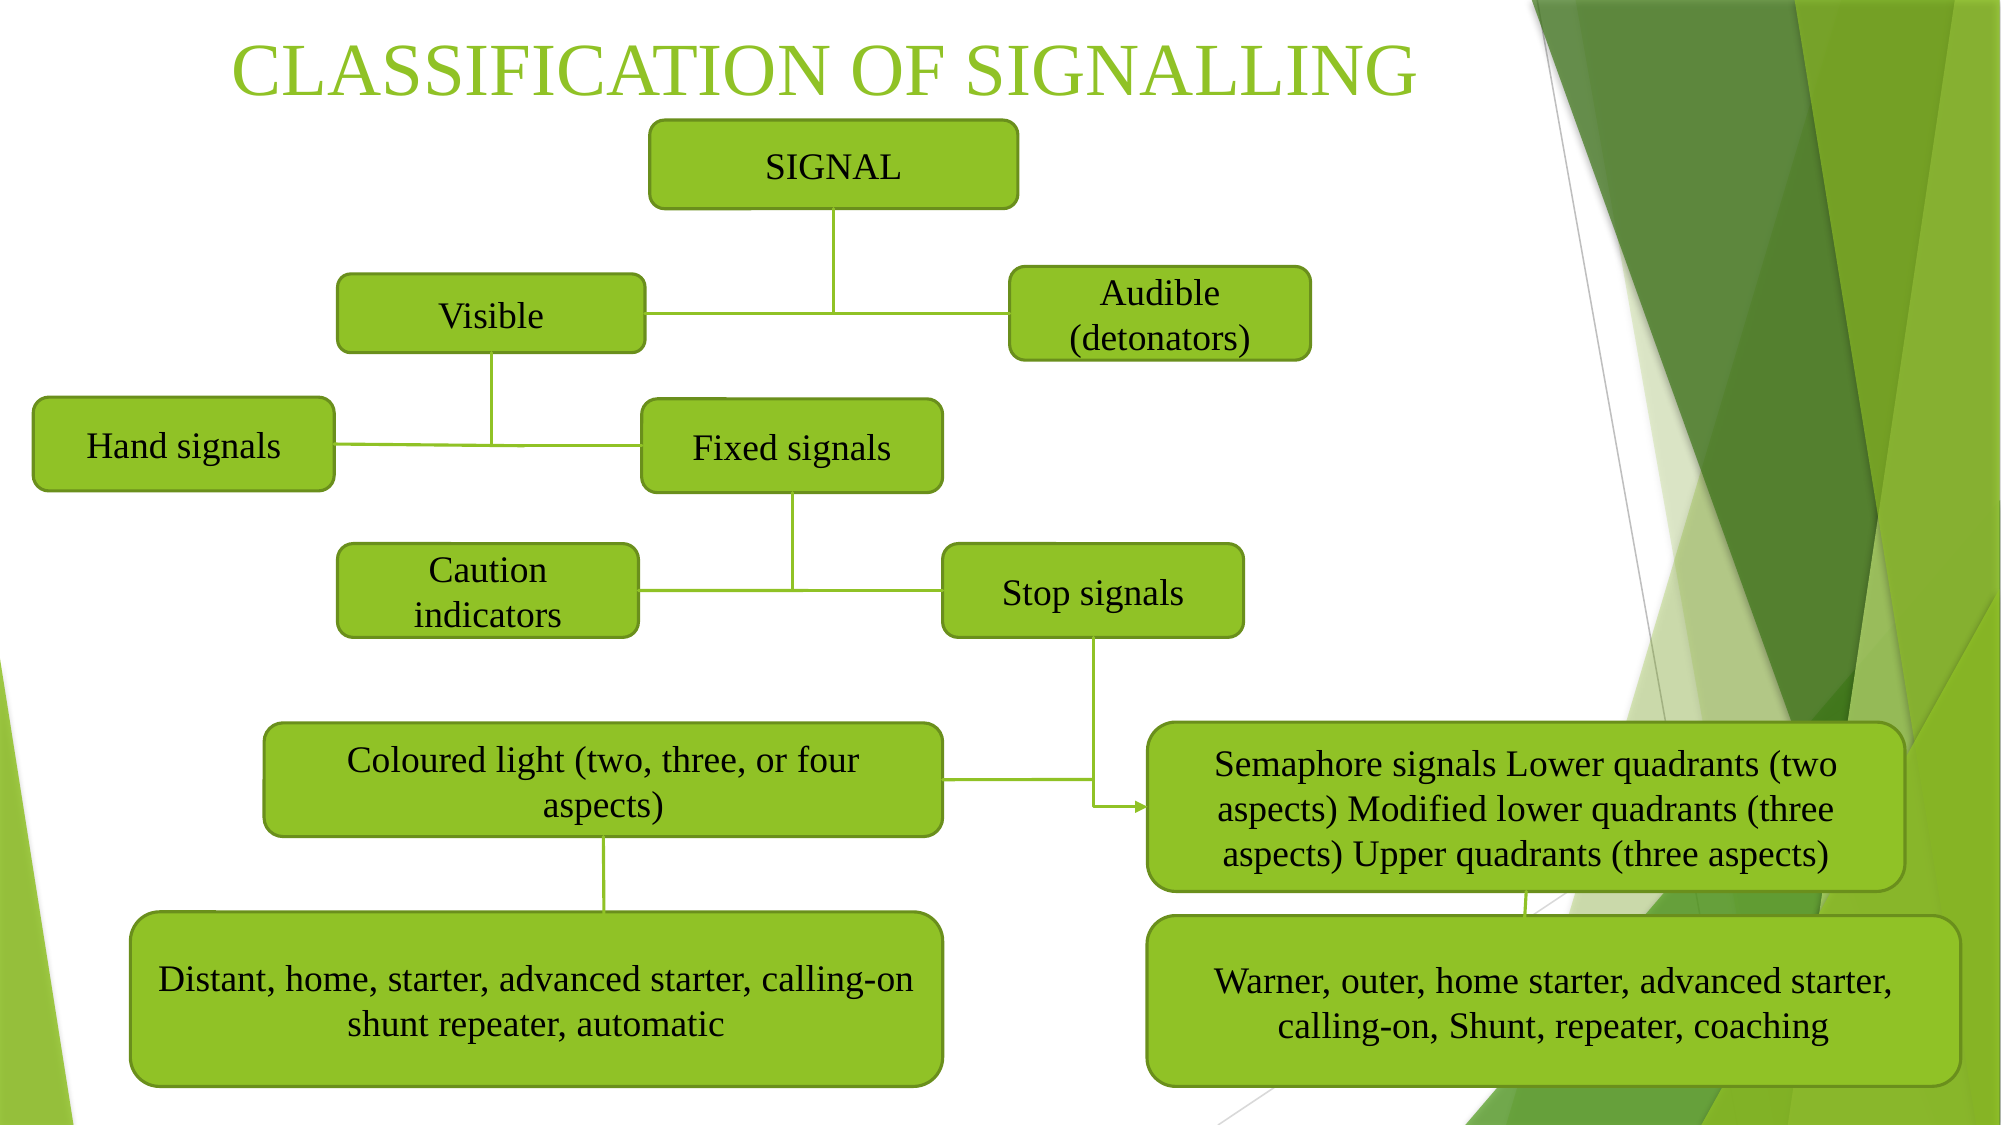

# CLASSIFICATION OF SIGNALLING
SIGNAL
Audible (detonators)
Visible

Hand signals
Fixed signals
Caution indicators
Stop signals
Semaphore signals Lower quadrants (two aspects) Modified lower quadrants (three aspects) Upper quadrants (three aspects)
Coloured light (two, three, or four aspects)
Distant, home, starter, advanced starter, calling-on shunt repeater, automatic
Warner, outer, home starter, advanced starter, calling-on, Shunt, repeater, coaching